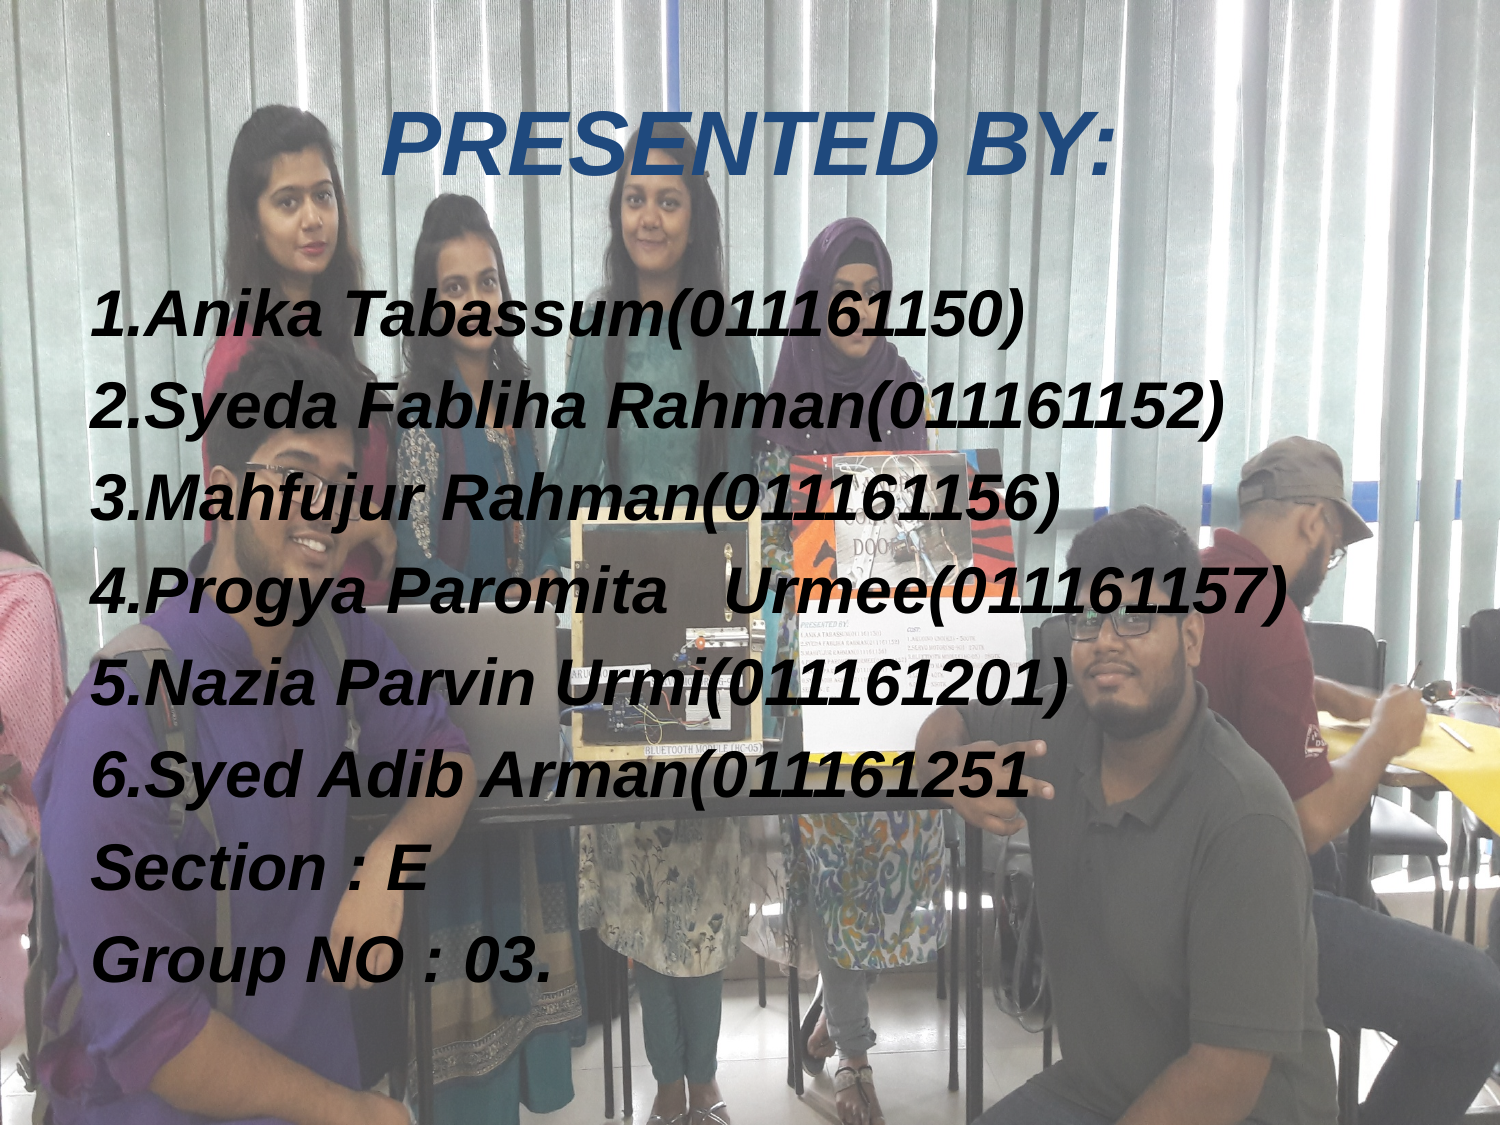

# PRESENTED BY:
1.Anika Tabassum(011161150)
2.Syeda Fabliha Rahman(011161152)
3.Mahfujur Rahman(011161156)
4.Progya Paromita   Urmee(011161157)
5.Nazia Parvin Urmi(011161201)
6.Syed Adib Arman(011161251
Section : E
Group NO : 03.